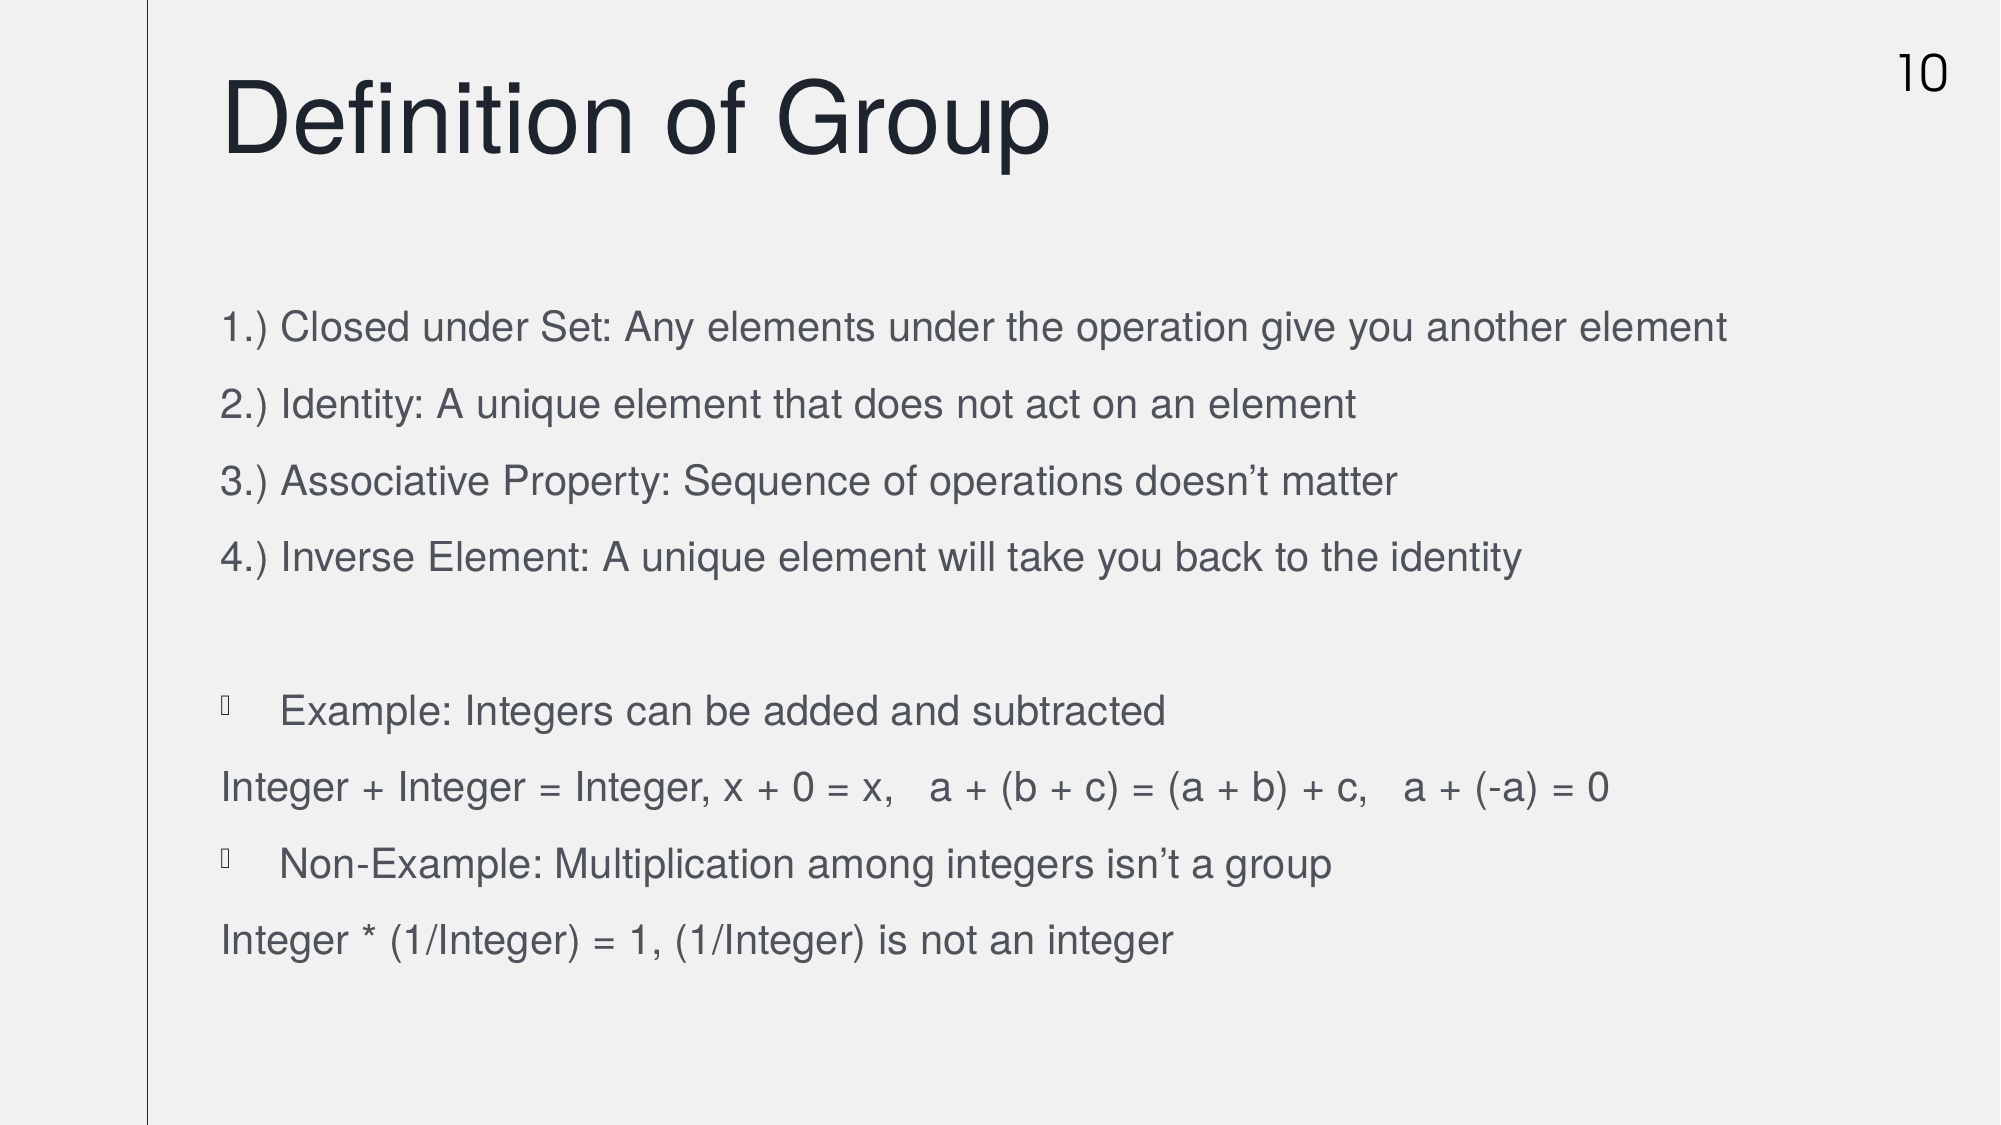

10
# Definition of Group
1.) Closed under Set: Any elements under the operation give you another element
2.) Identity: A unique element that does not act on an element
3.) Associative Property: Sequence of operations doesn’t matter
4.) Inverse Element: A unique element will take you back to the identity

Example: Integers can be added and subtracted
Integer + Integer = Integer, x + 0 = x,   a + (b + c) = (a + b) + c,   a + (-a) = 0
Non-Example: Multiplication among integers isn’t a group
Integer * (1/Integer) = 1, (1/Integer) is not an integer